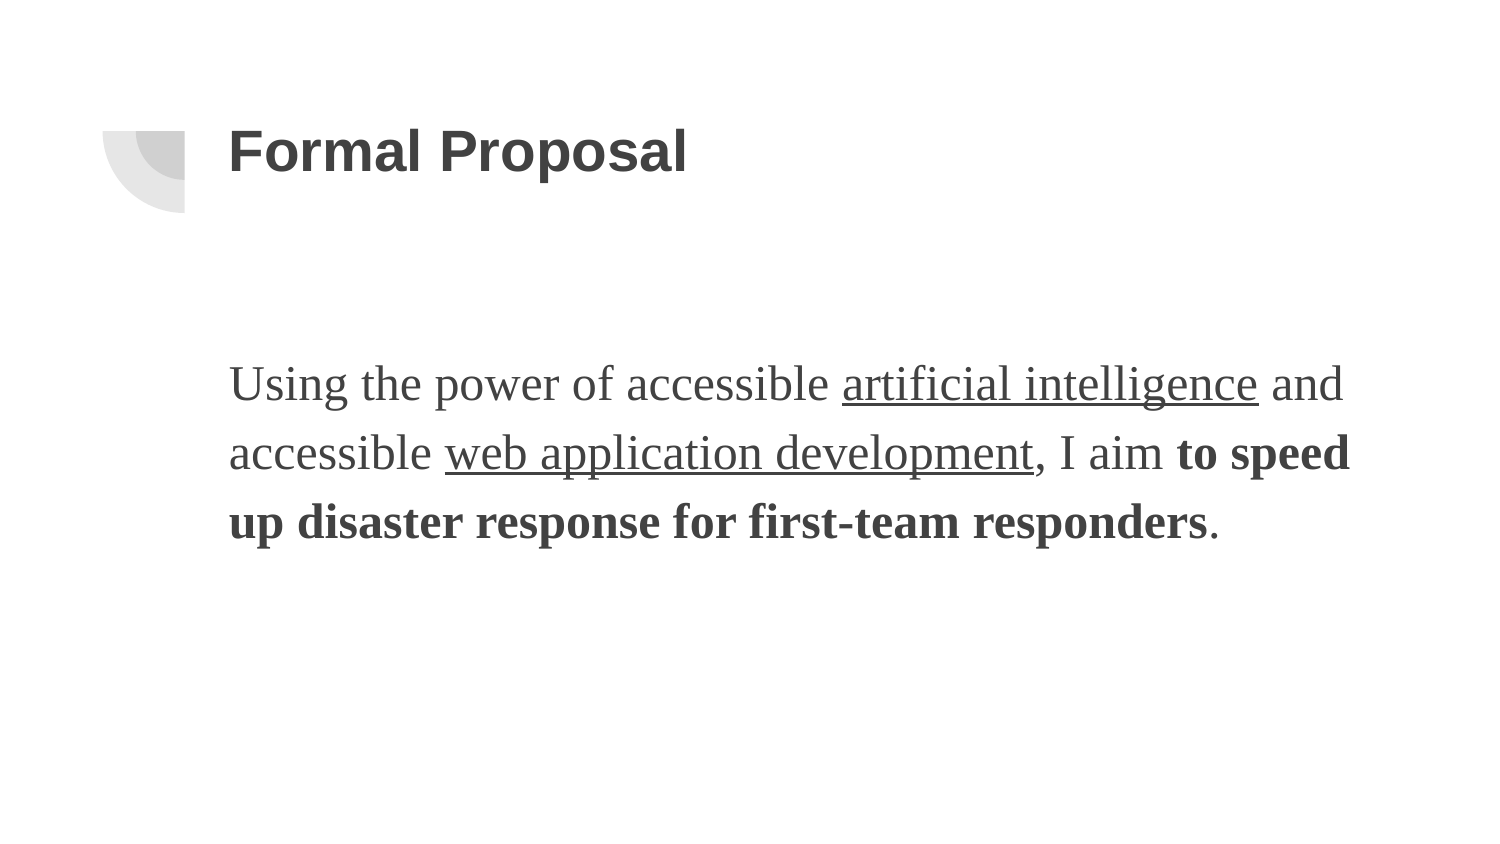

# Formal Proposal
Using the power of accessible artificial intelligence and accessible web application development, I aim to speed up disaster response for first-team responders.